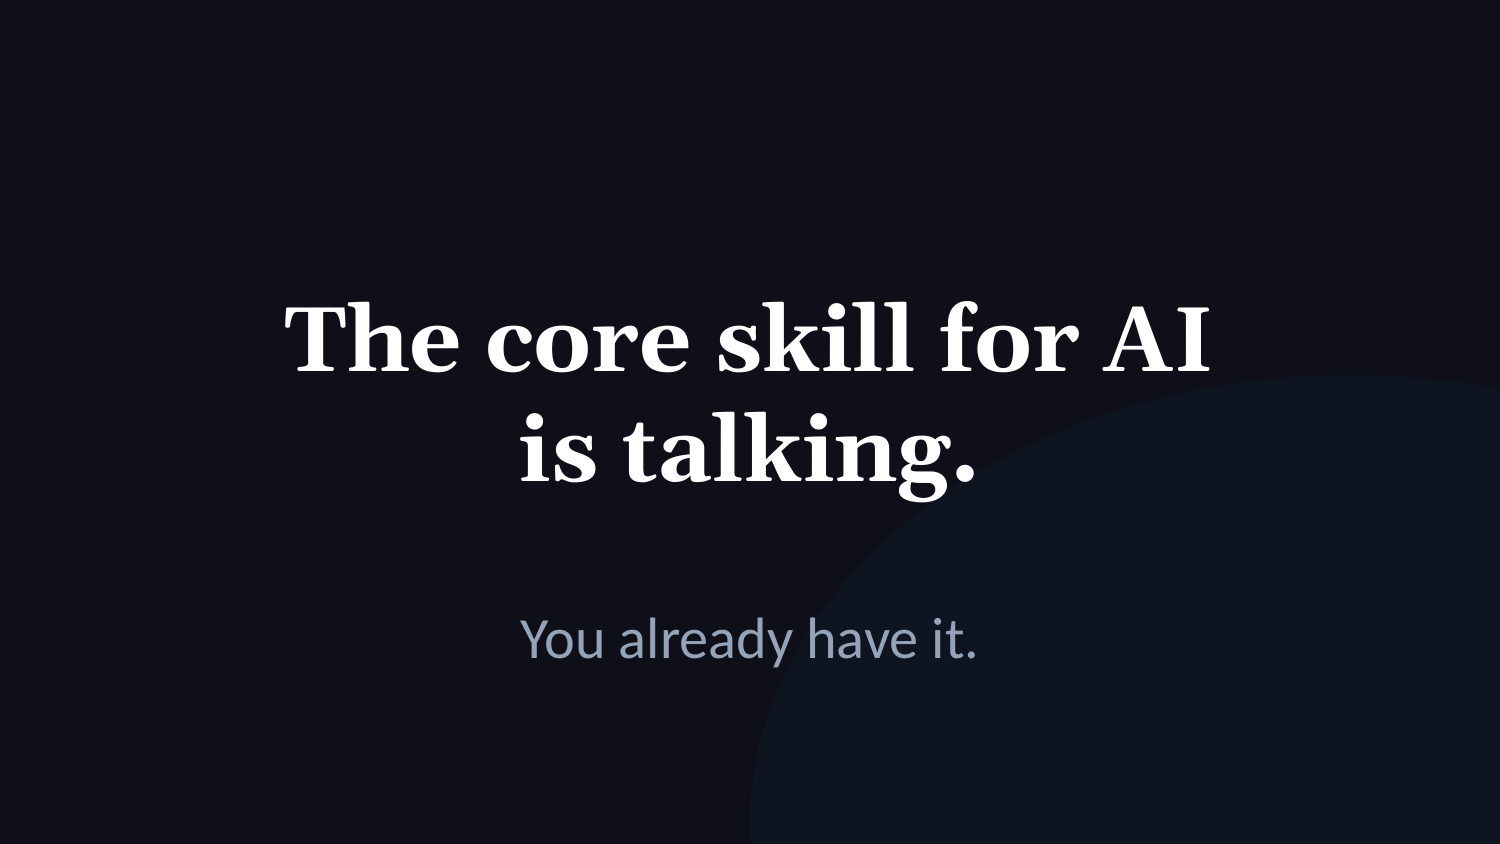

The core skill for AI
is talking.

You already have it.